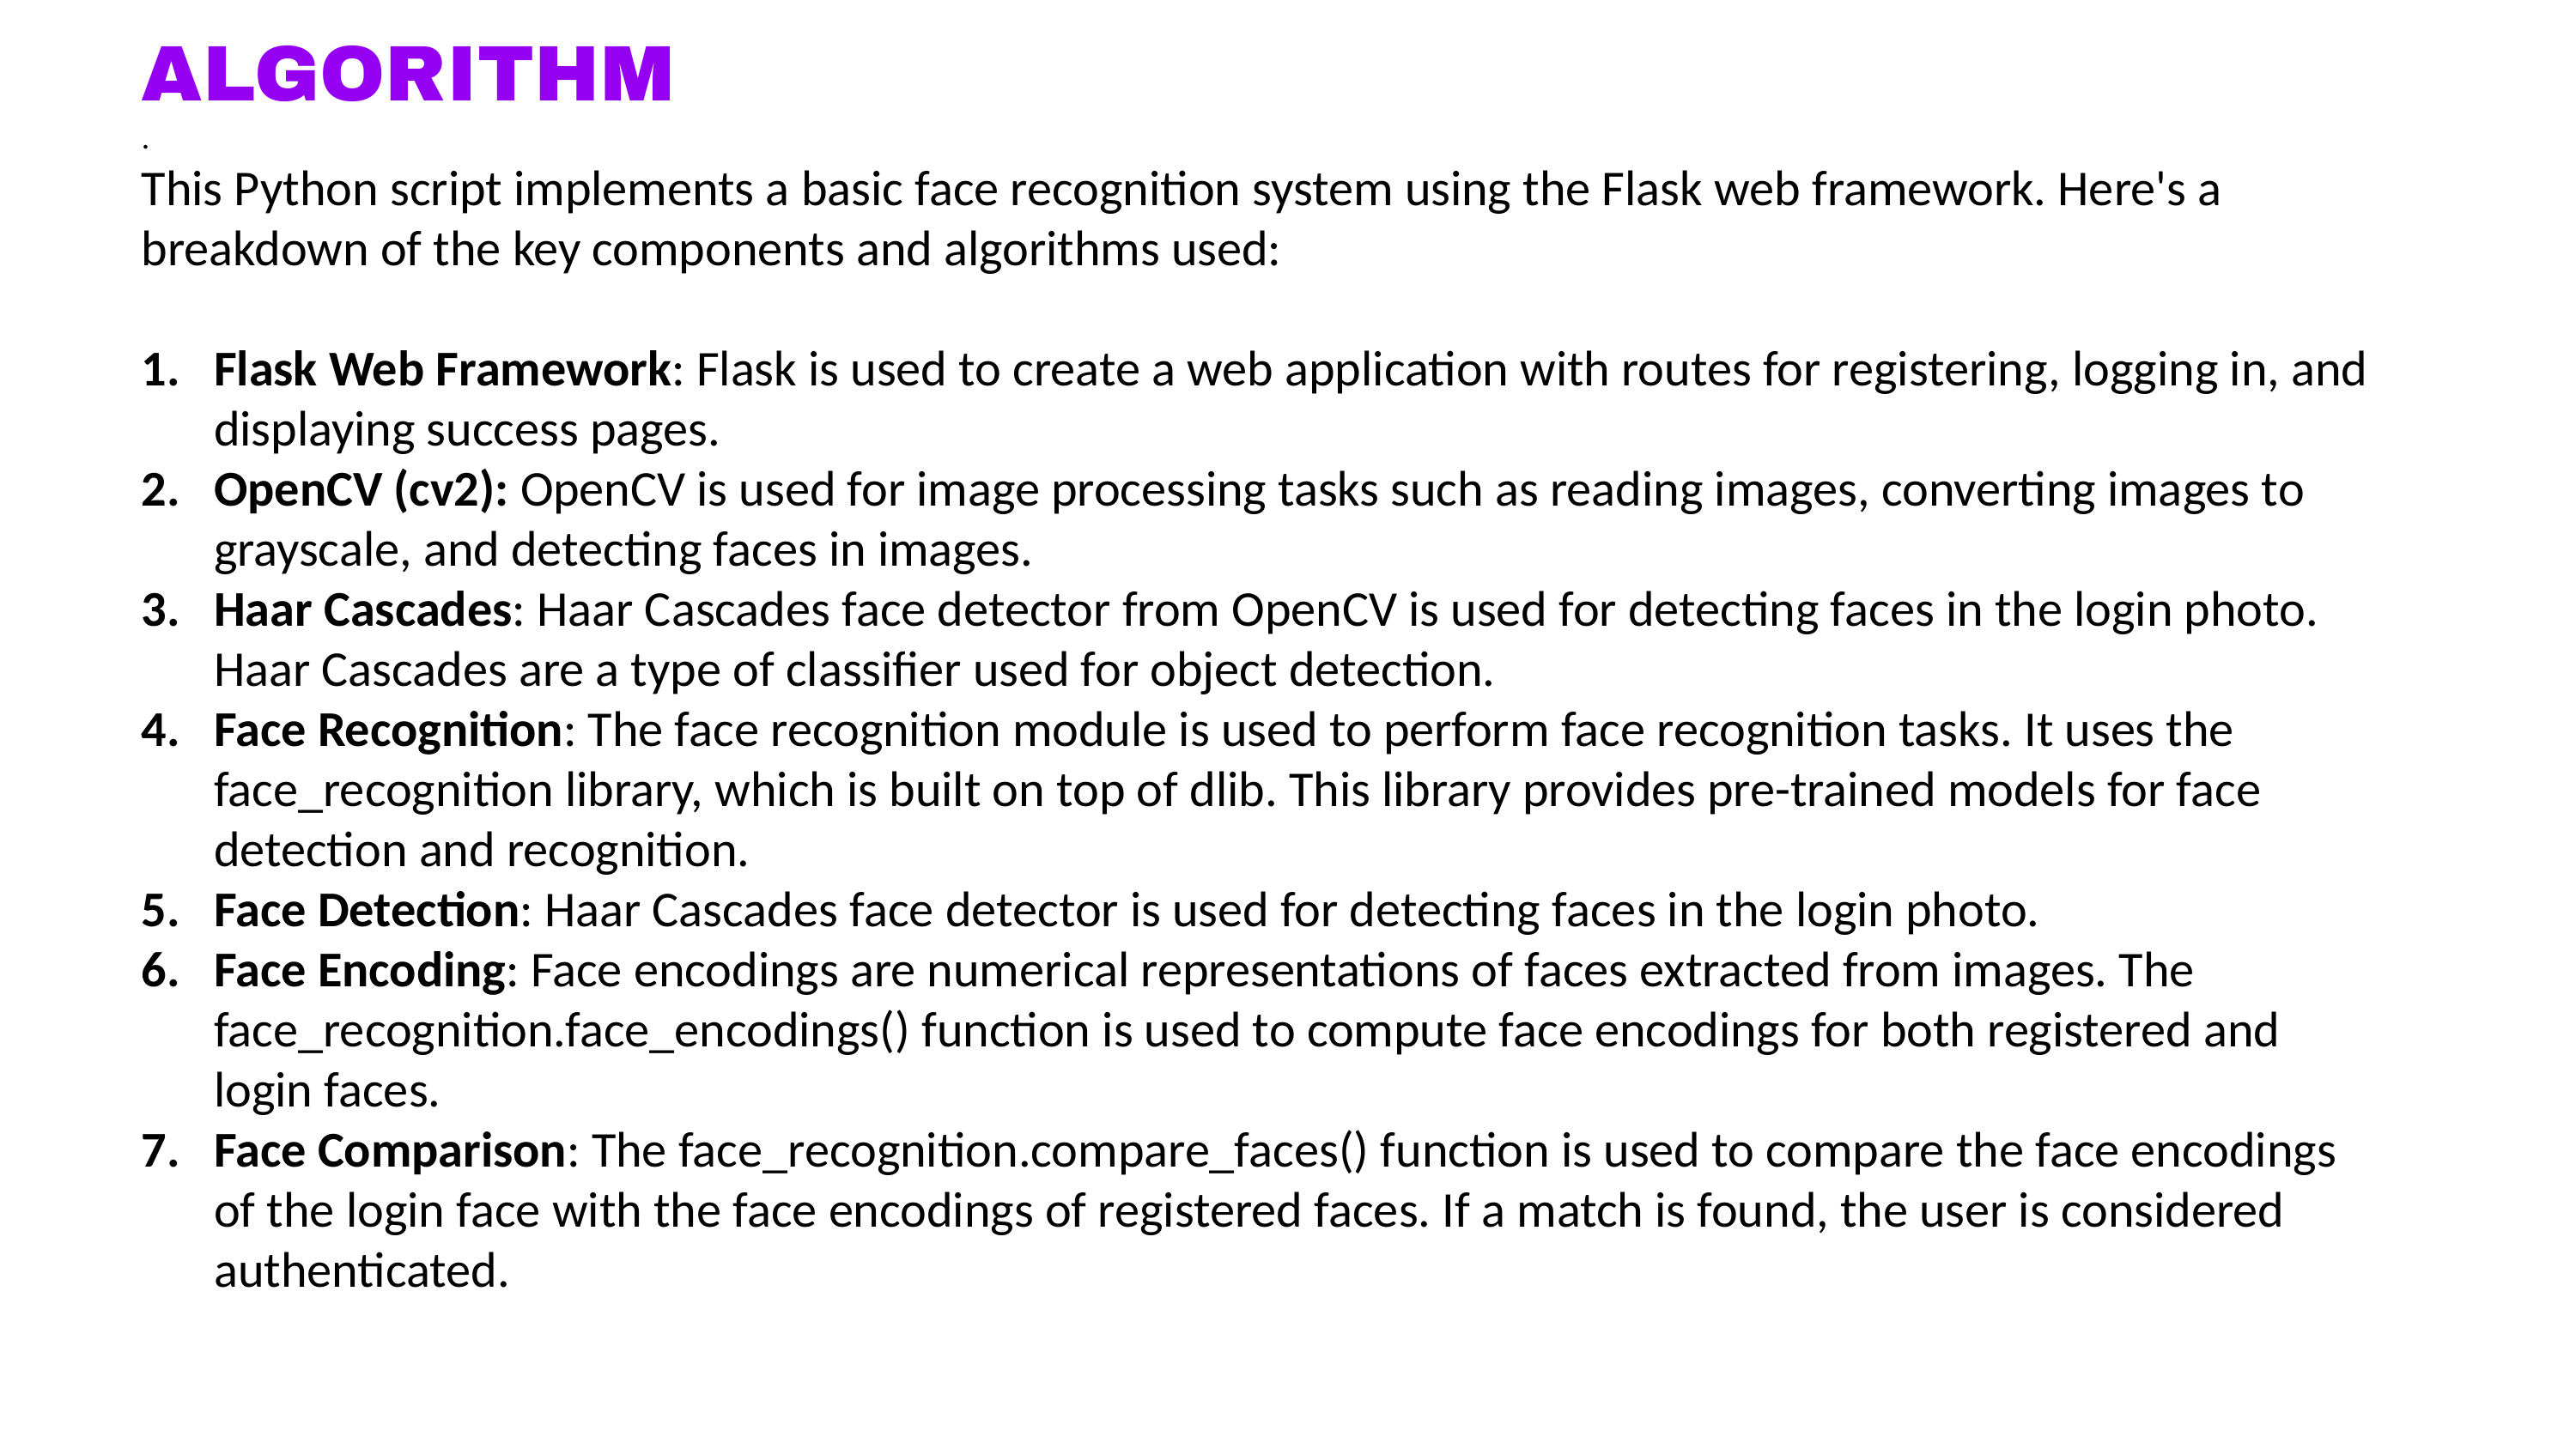

ALGORITHM
.
This Python script implements a basic face recognition system using the Flask web framework. Here's a breakdown of the key components and algorithms used:

Flask Web Framework: Flask is used to create a web application with routes for registering, logging in, and displaying success pages.
OpenCV (cv2): OpenCV is used for image processing tasks such as reading images, converting images to grayscale, and detecting faces in images.
Haar Cascades: Haar Cascades face detector from OpenCV is used for detecting faces in the login photo. Haar Cascades are a type of classifier used for object detection.
Face Recognition: The face recognition module is used to perform face recognition tasks. It uses the face_recognition library, which is built on top of dlib. This library provides pre-trained models for face detection and recognition.
Face Detection: Haar Cascades face detector is used for detecting faces in the login photo.
Face Encoding: Face encodings are numerical representations of faces extracted from images. The face_recognition.face_encodings() function is used to compute face encodings for both registered and login faces.
Face Comparison: The face_recognition.compare_faces() function is used to compare the face encodings of the login face with the face encodings of registered faces. If a match is found, the user is considered authenticated.